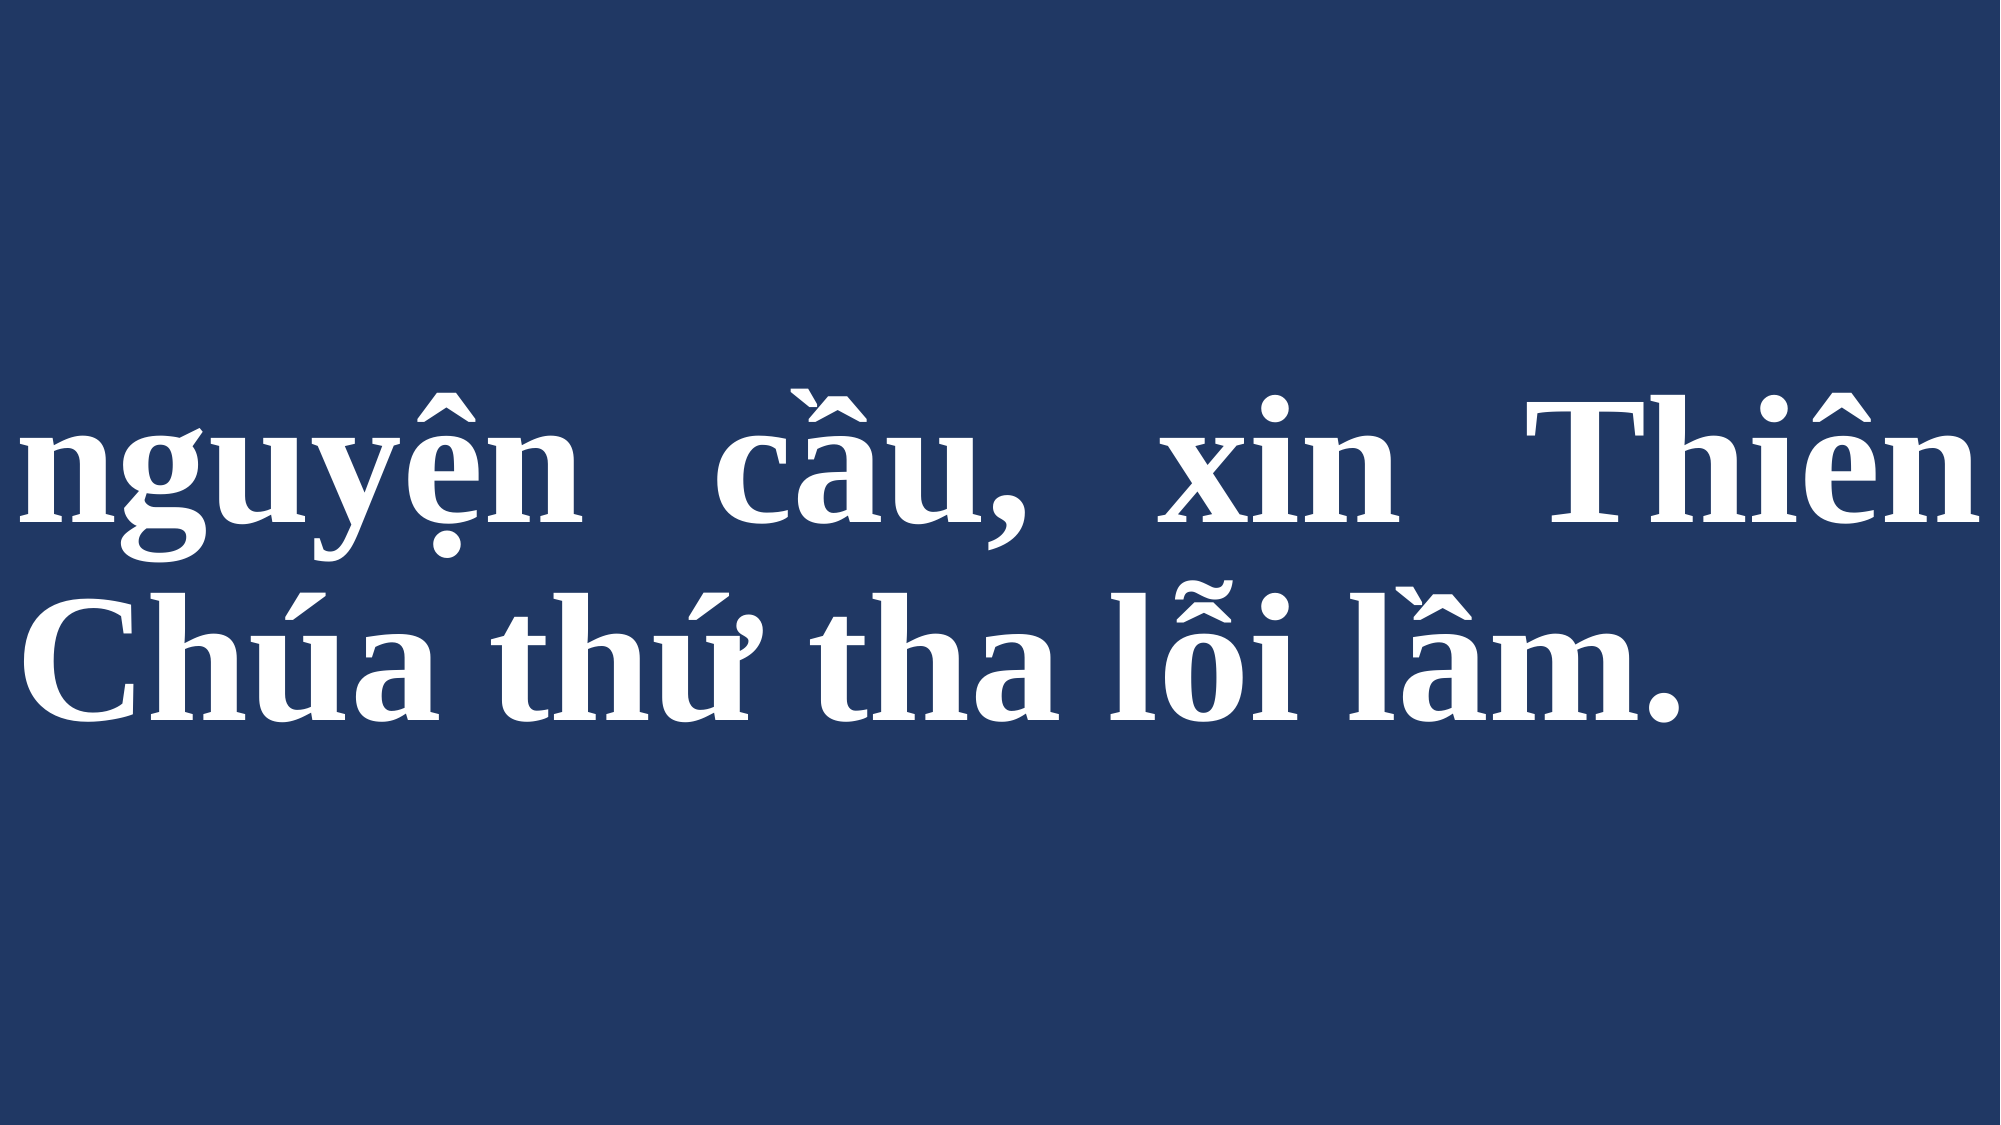

# nguyện cầu, xin Thiên Chúa thứ tha lỗi lầm.